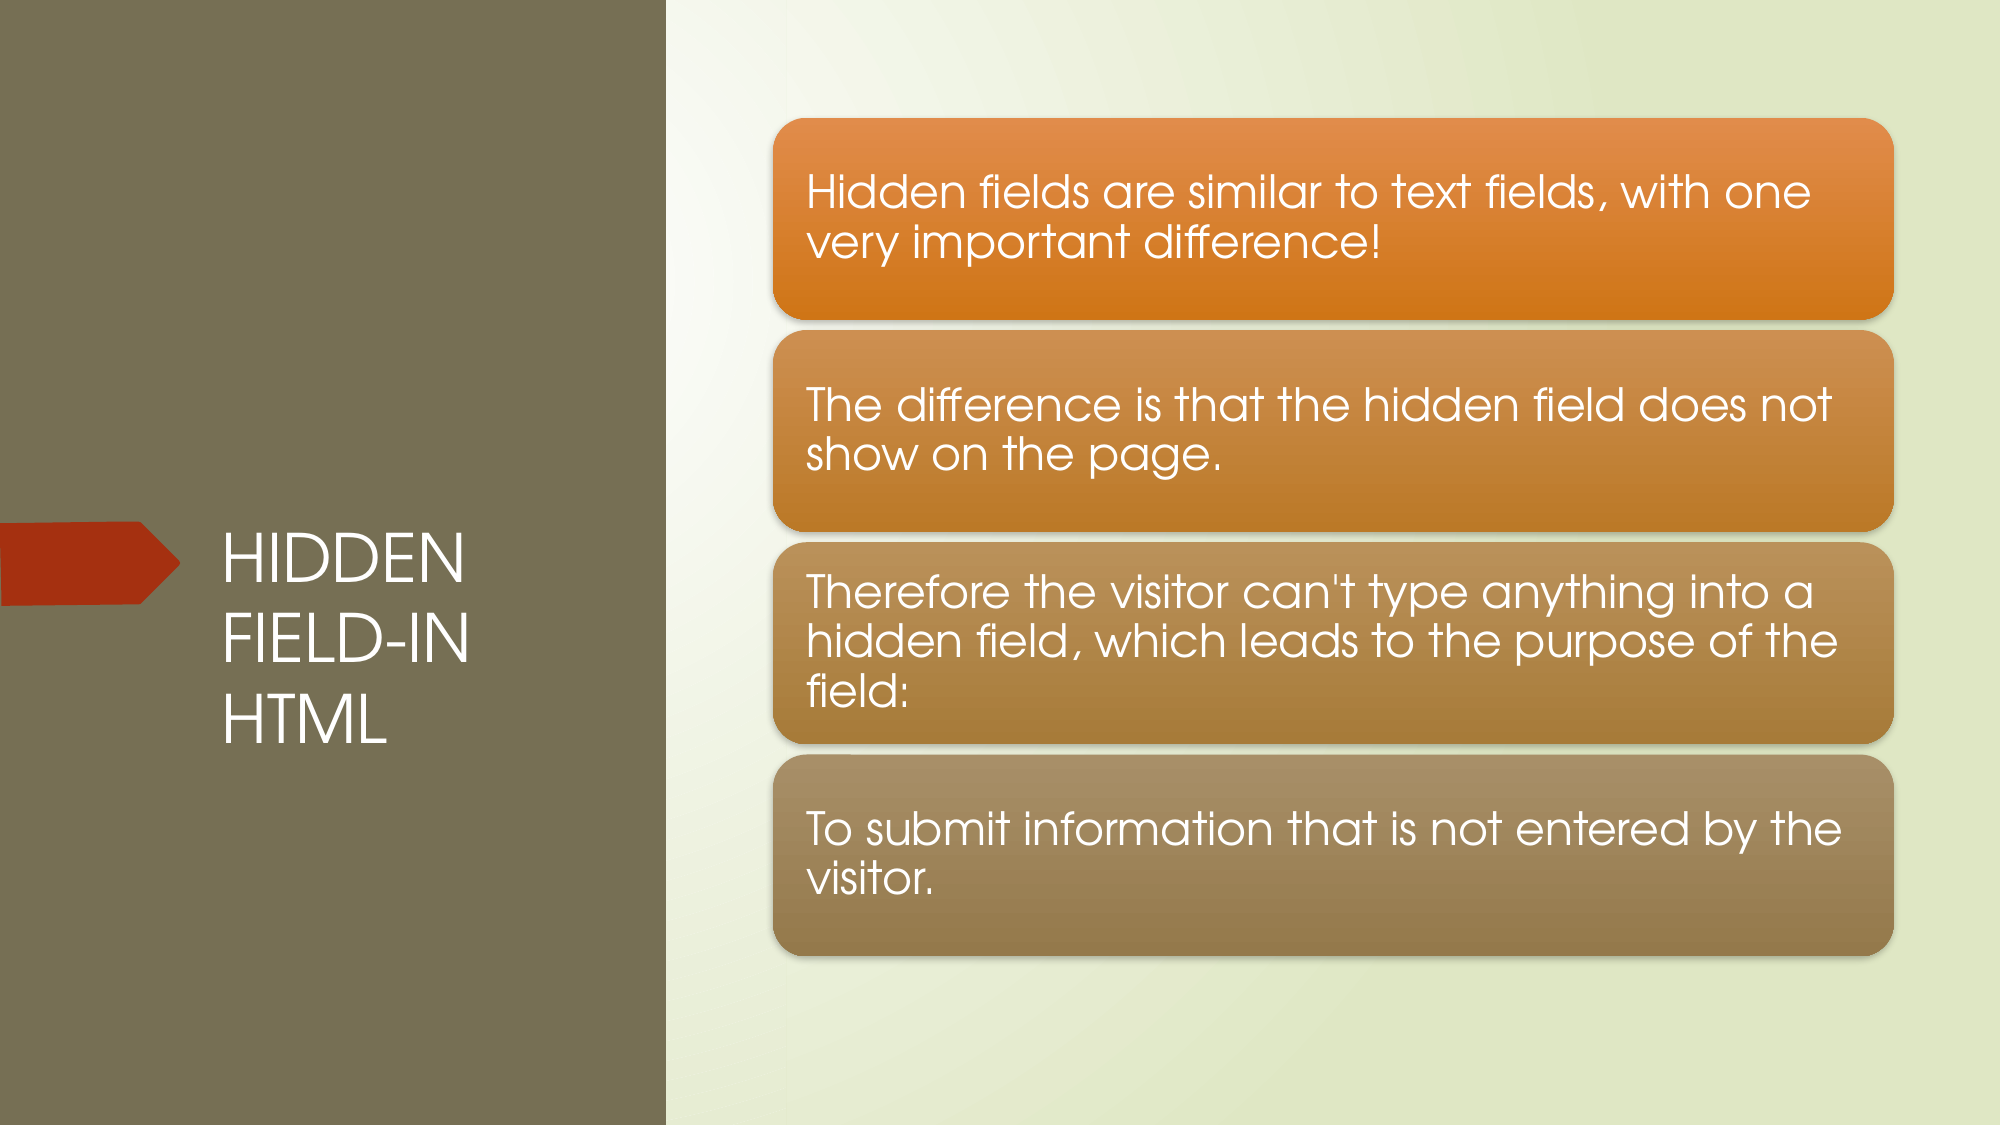

Hidden fields are similar to text fields, with one very important difference!
The difference is that the hidden field does not show on the page.
Therefore the visitor can't type anything into a hidden field, which leads to the purpose of the field:
To submit information that is not entered by the visitor.
# HIDDEN FIELD-IN HTML